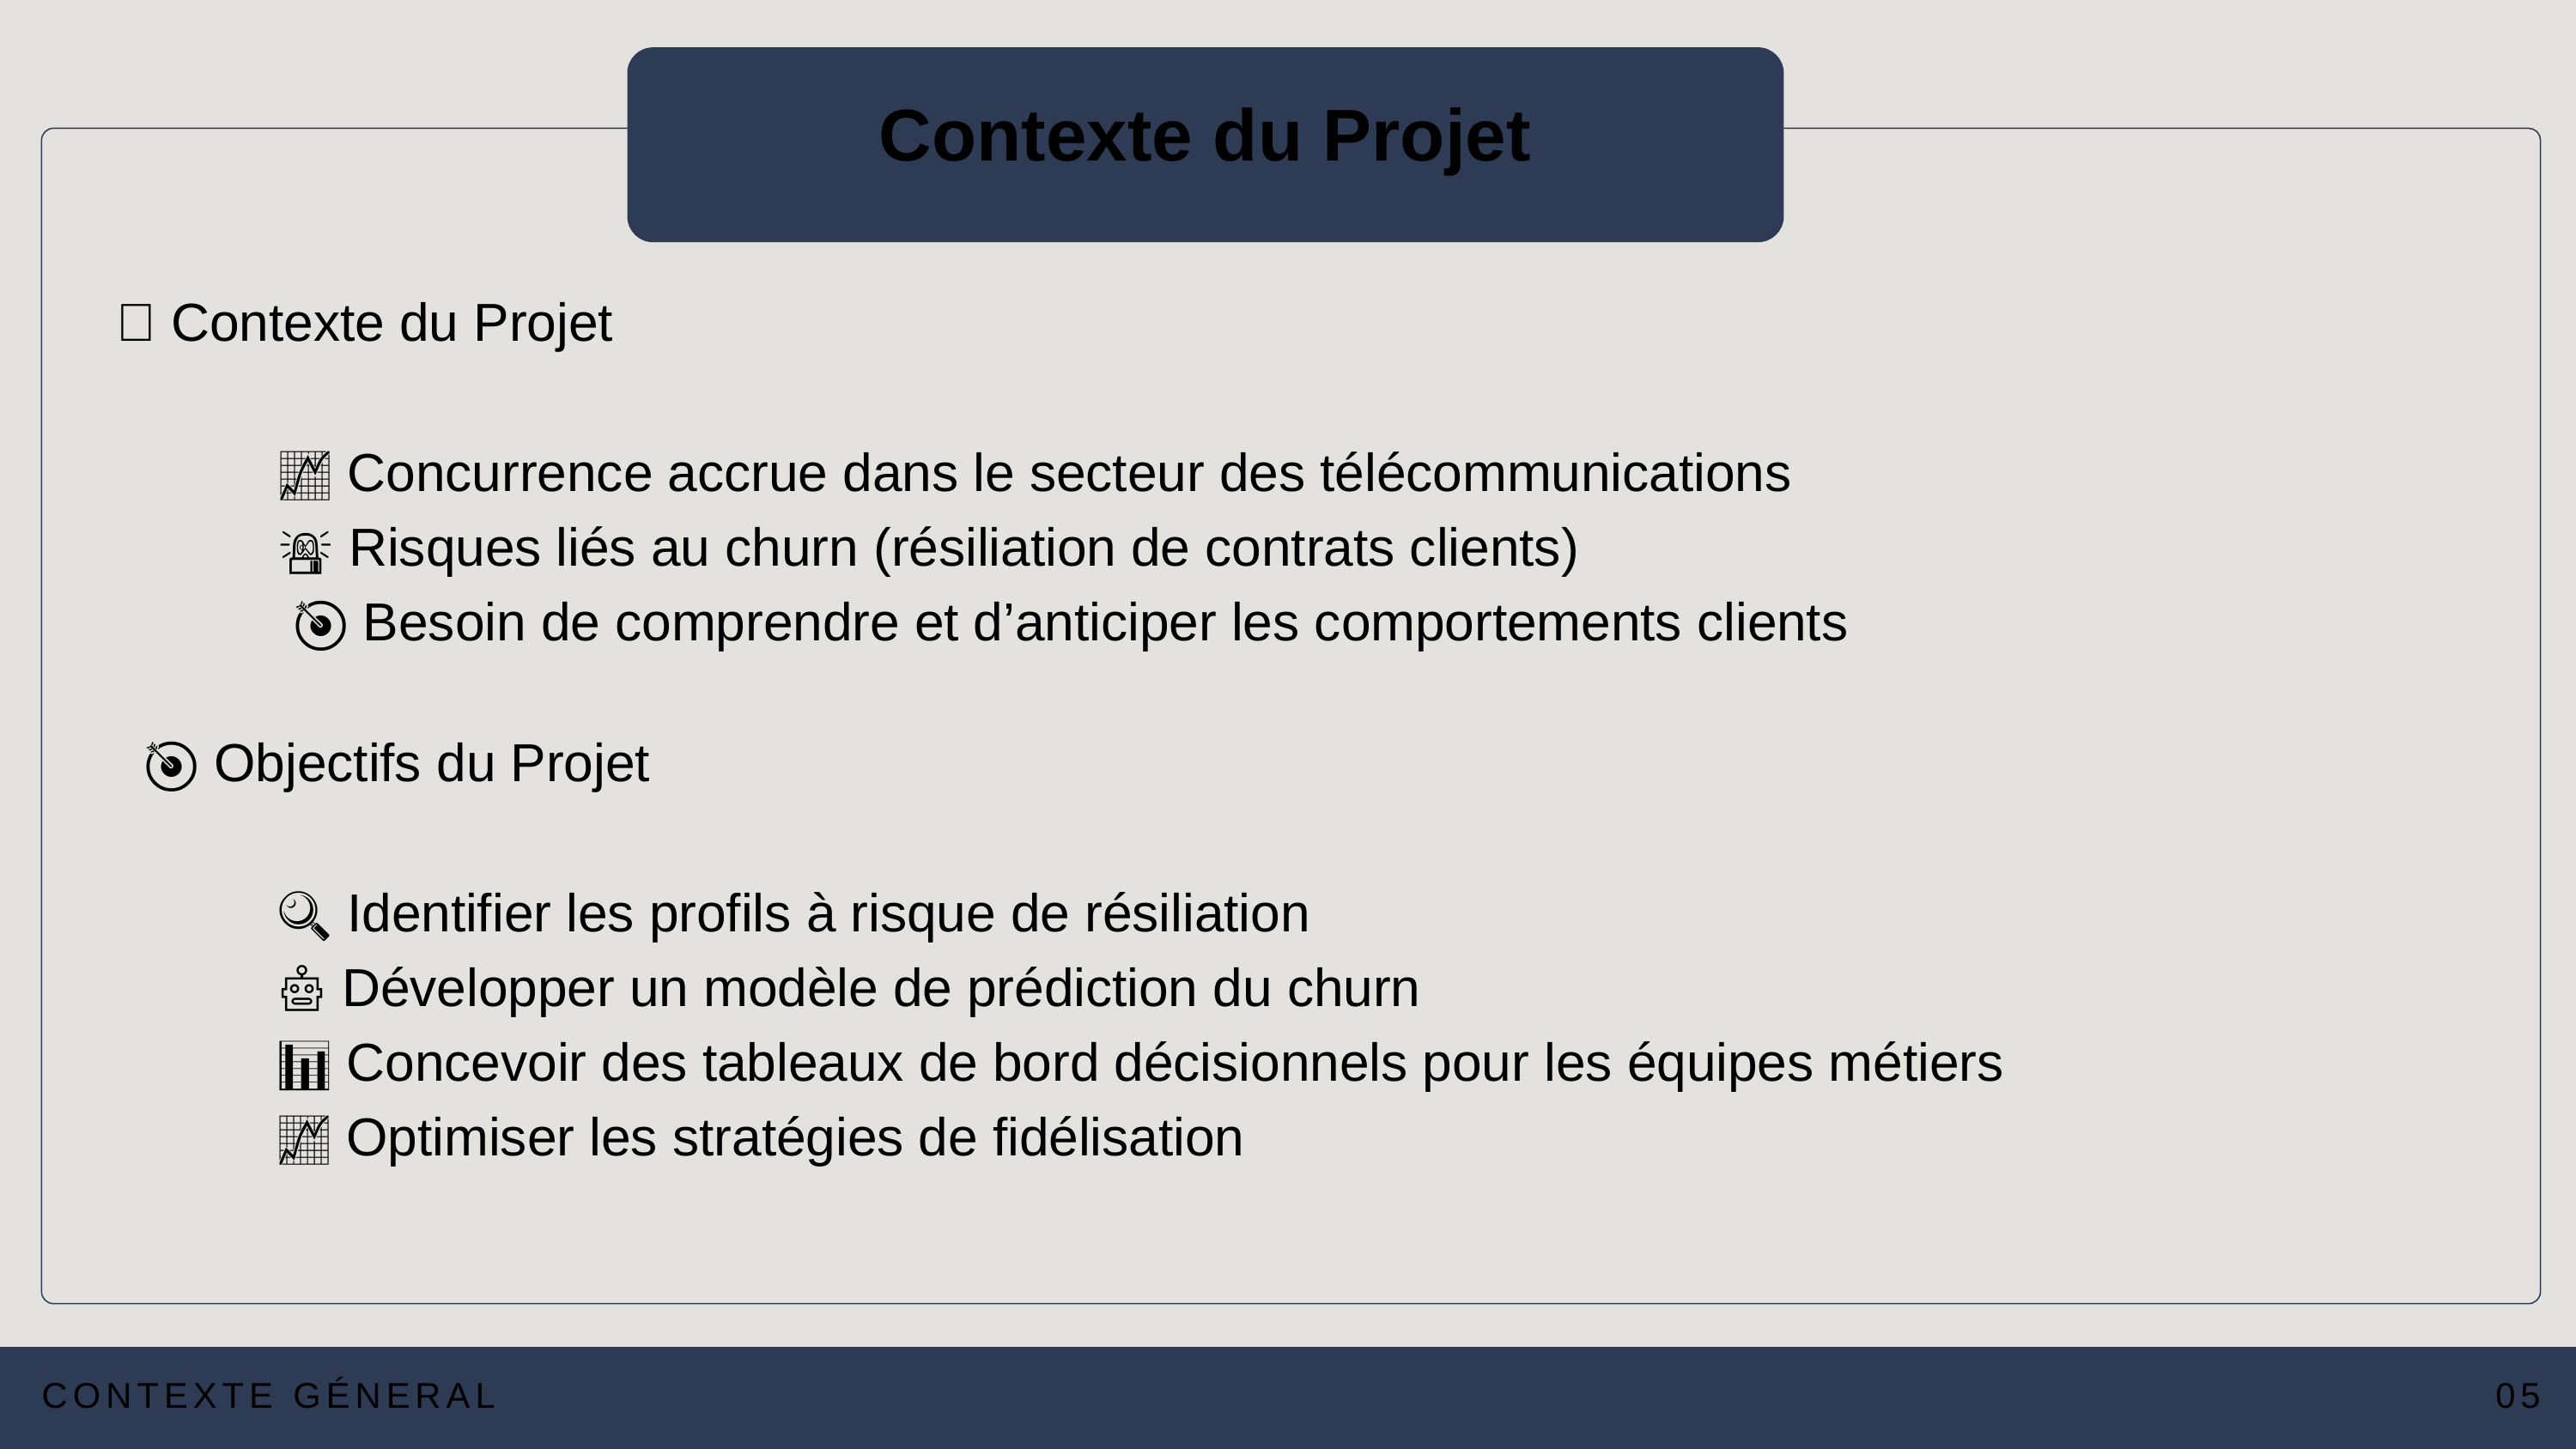

Contexte du Projet

🧩 Contexte du Projet

           📈 Concurrence accrue dans le secteur des télécommunications
           🚨 Risques liés au churn (résiliation de contrats clients)
            🎯 Besoin de comprendre et d’anticiper les comportements clients

🎯 Objectifs du Projet

         🔍 Identifier les profils à risque de résiliation
         🤖 Développer un modèle de prédiction du churn
         📊 Concevoir des tableaux de bord décisionnels pour les équipes métiers
         📈 Optimiser les stratégies de fidélisation

CONTEXTE GÉNERAL
05